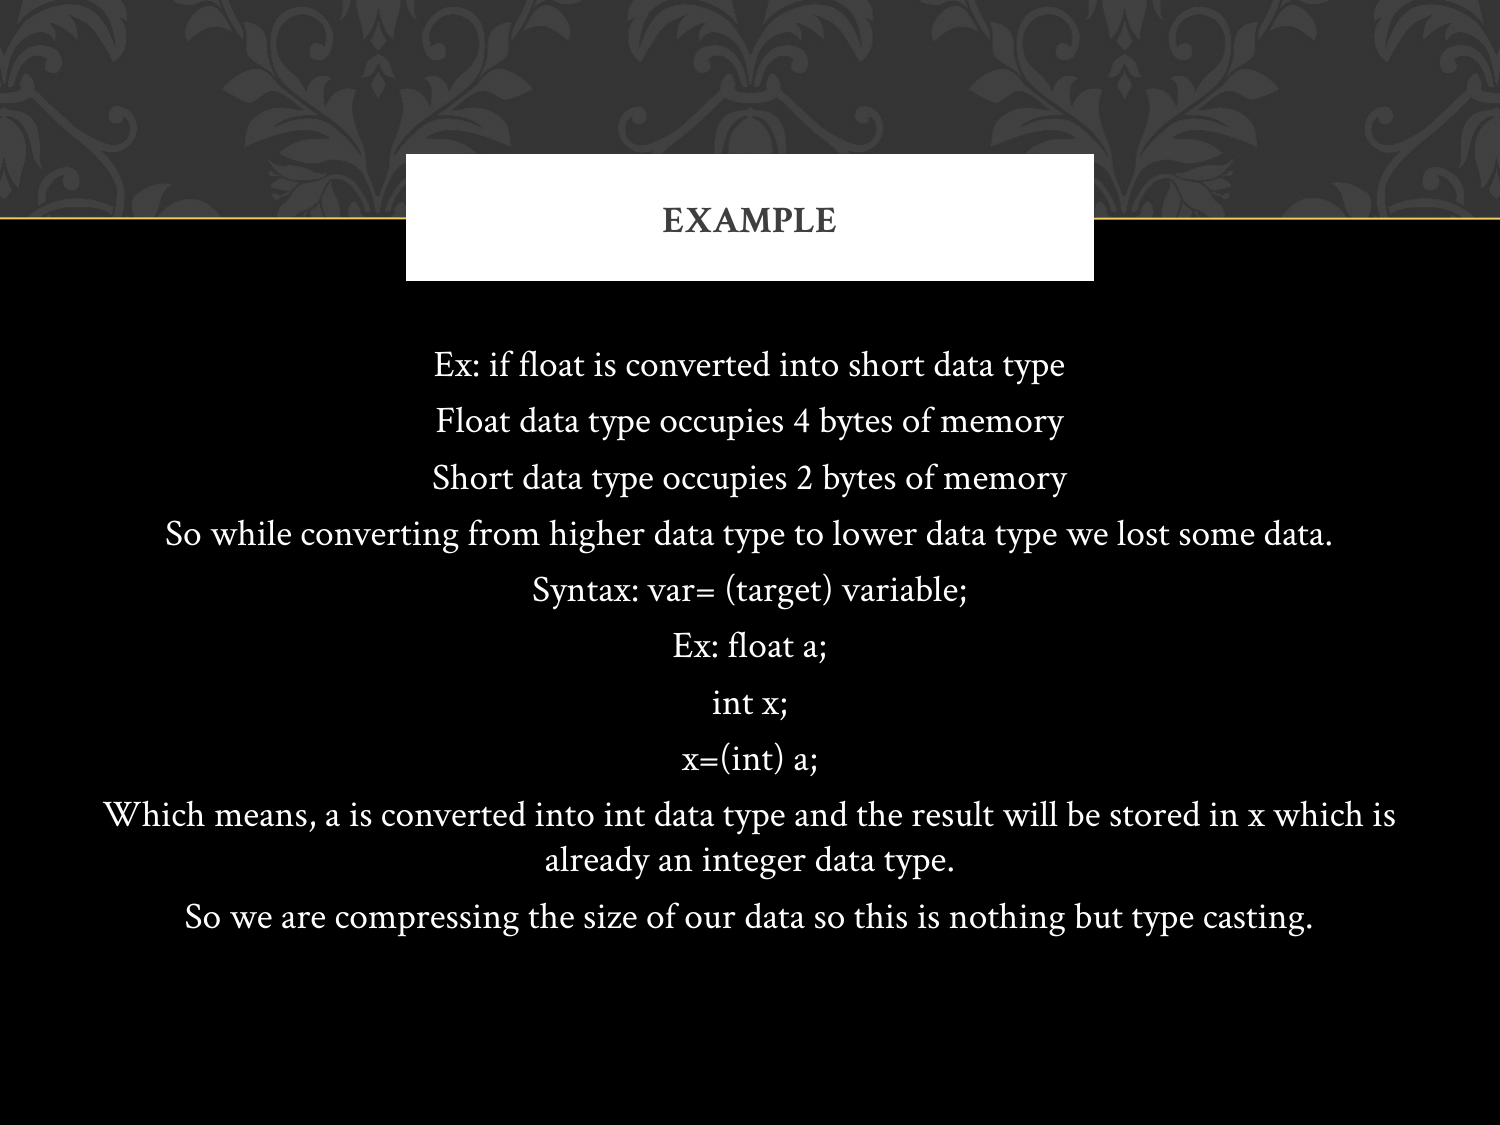

# EXAMPLE
Ex: if float is converted into short data type
Float data type occupies 4 bytes of memory
Short data type occupies 2 bytes of memory
So while converting from higher data type to lower data type we lost some data.
Syntax: var= (target) variable;
Ex: float a;
int x;
x=(int) a;
Which means, a is converted into int data type and the result will be stored in x which is already an integer data type.
So we are compressing the size of our data so this is nothing but type casting.